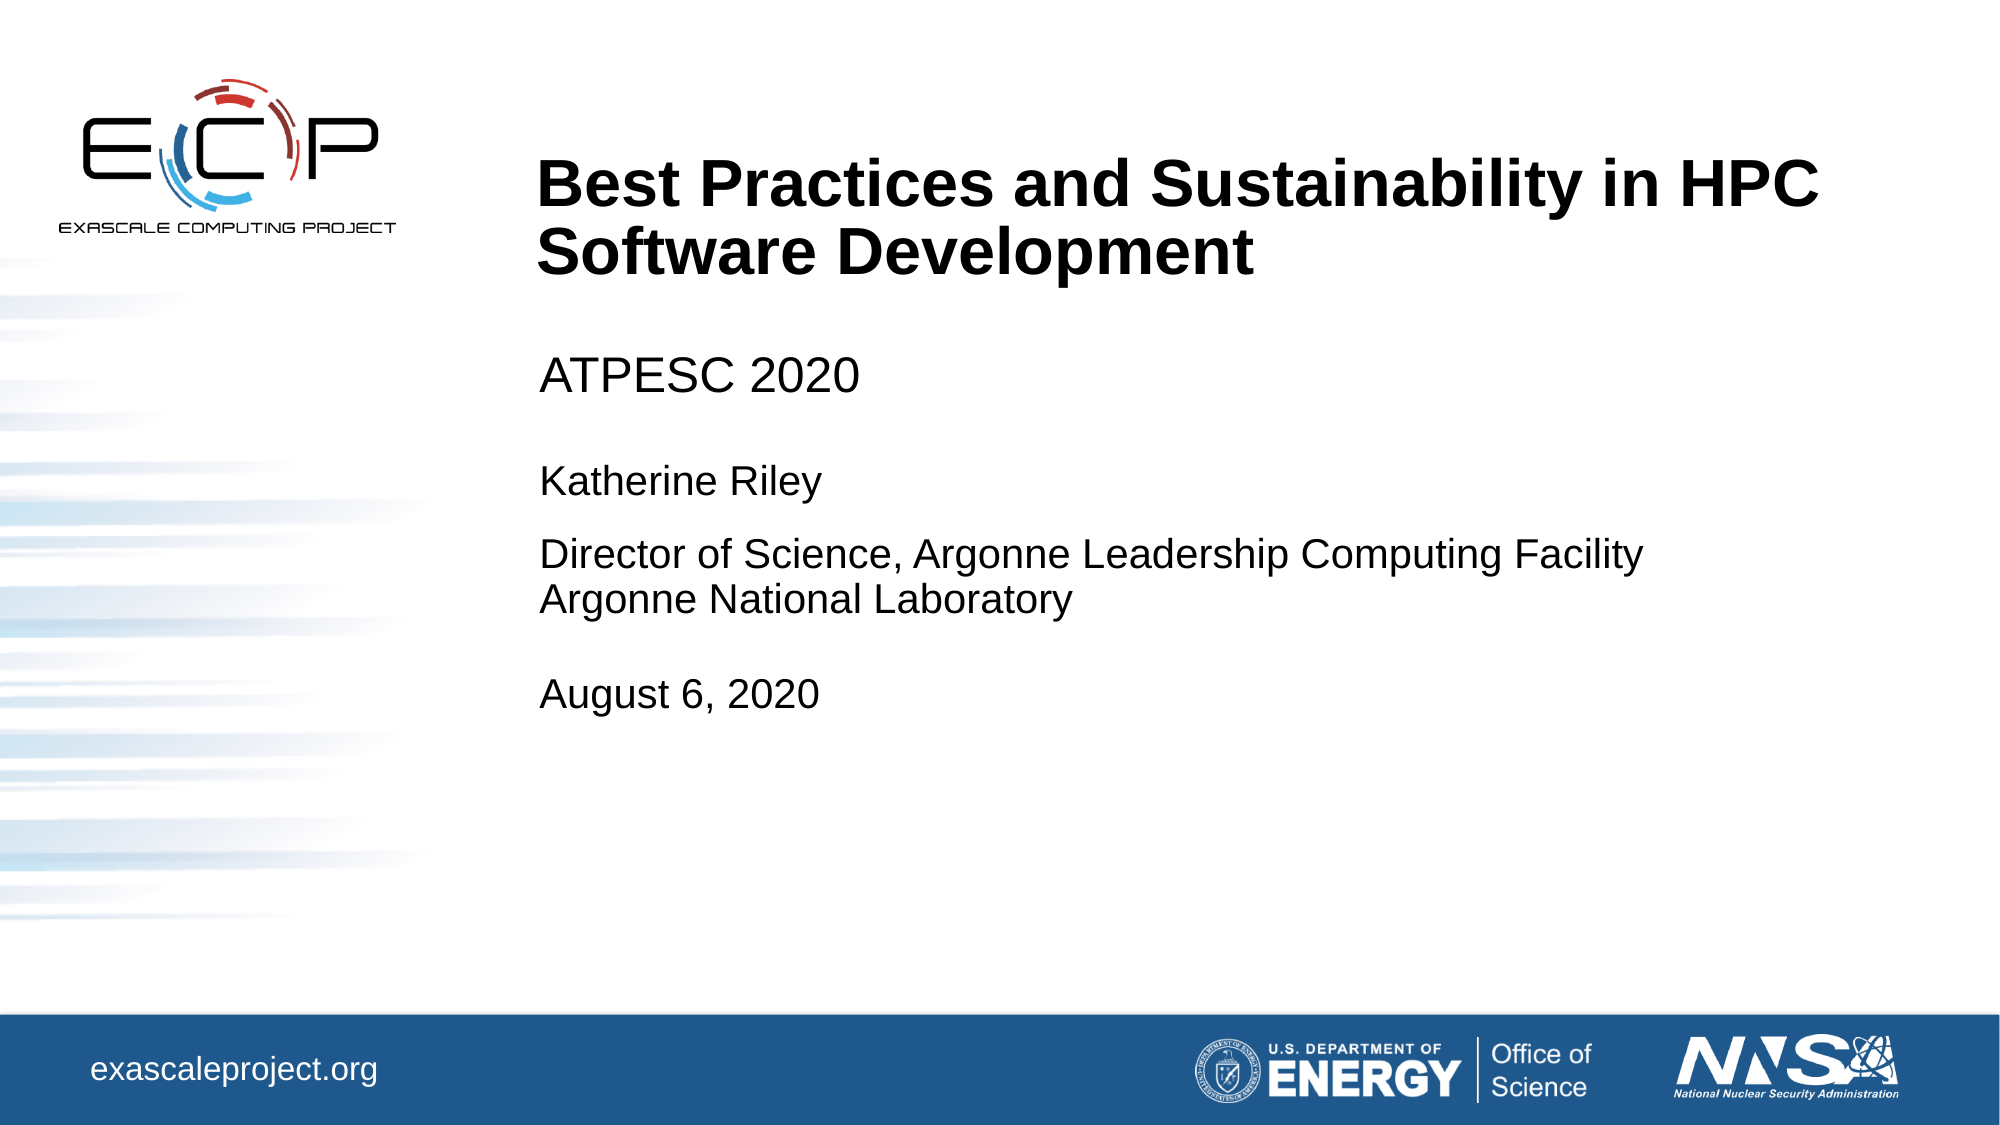

# Best Practices and Sustainability in HPC Software Development
ATPESC 2020
Katherine Riley
Director of Science, Argonne Leadership Computing Facility
Argonne National Laboratory
August 6, 2020